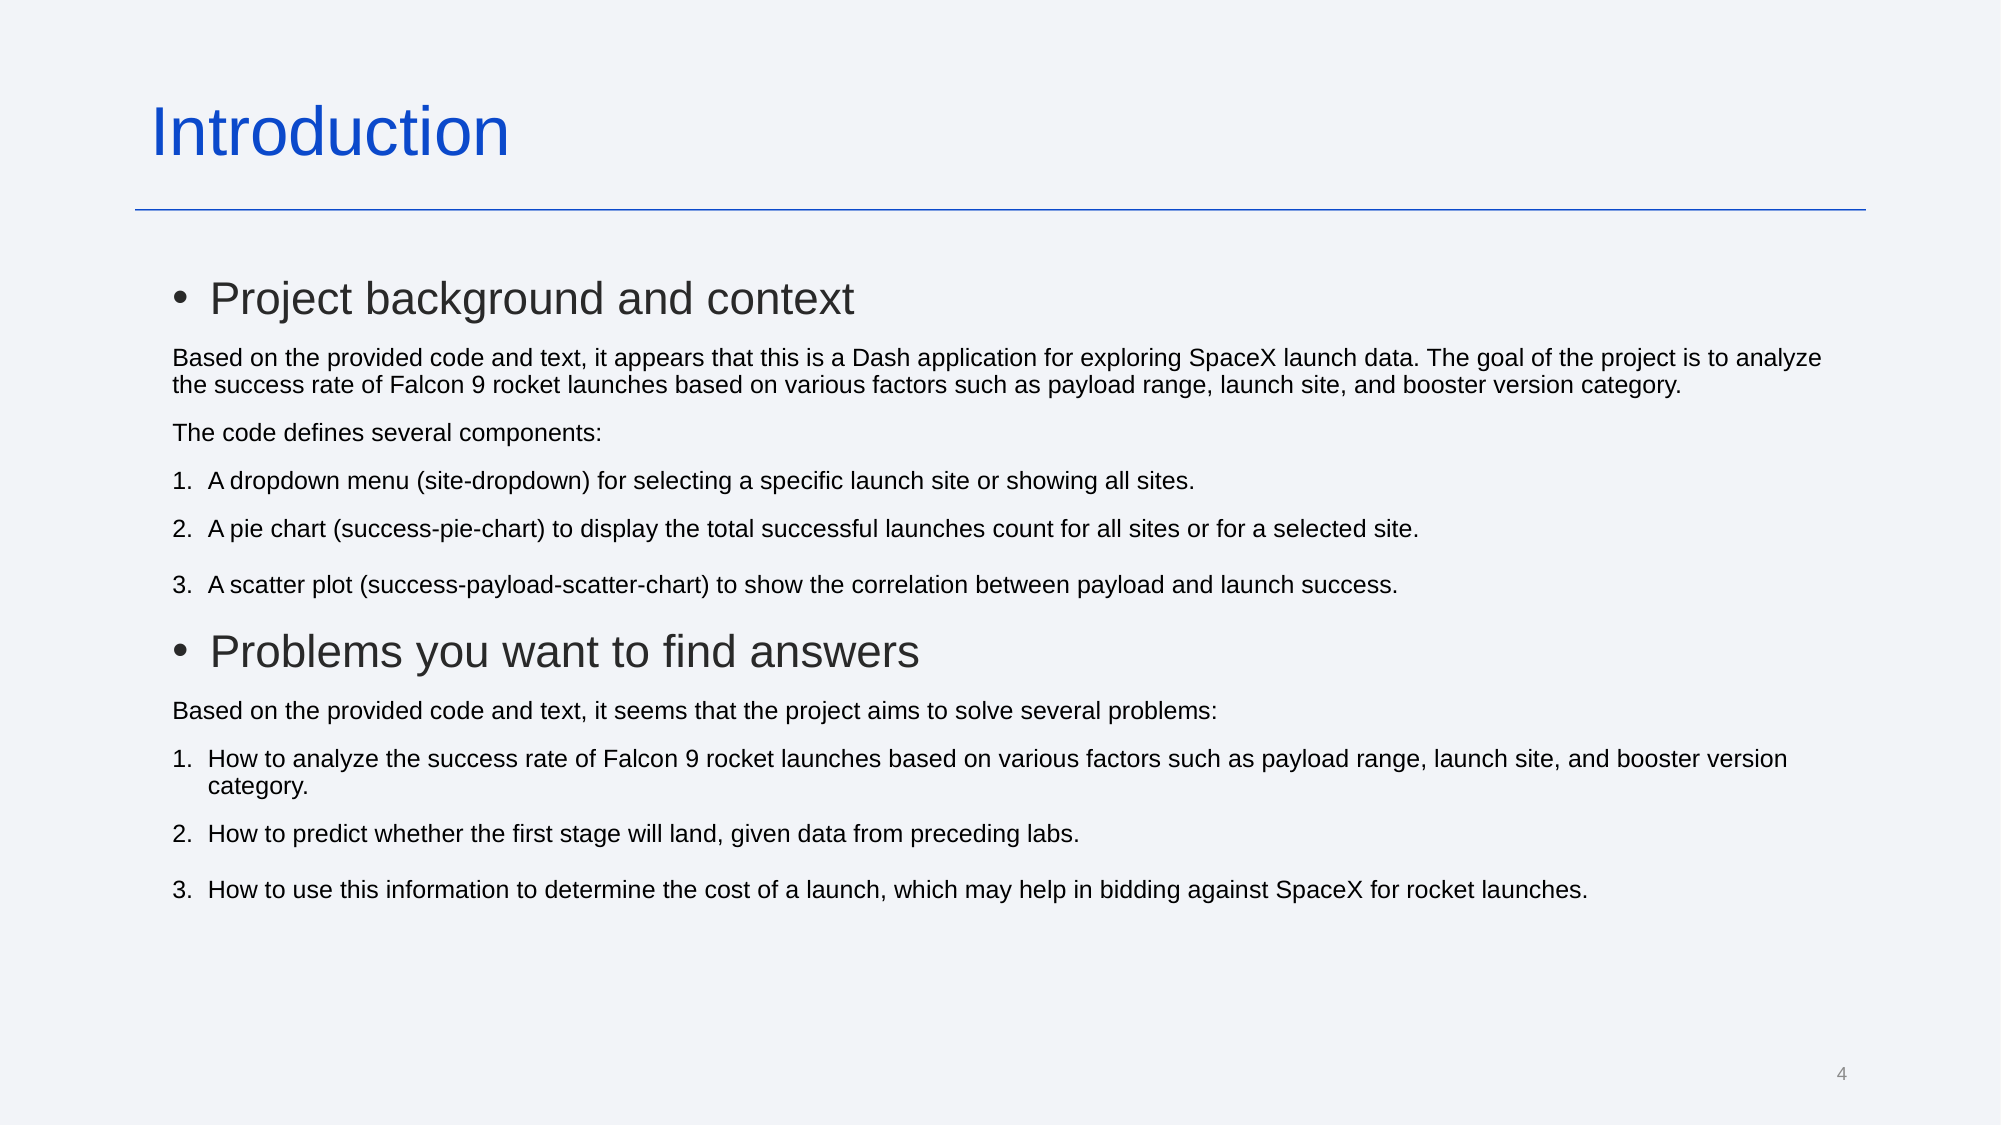

Introduction
Project background and context
Based on the provided code and text, it appears that this is a Dash application for exploring SpaceX launch data. The goal of the project is to analyze the success rate of Falcon 9 rocket launches based on various factors such as payload range, launch site, and booster version category.
The code defines several components:
A dropdown menu (site-dropdown) for selecting a specific launch site or showing all sites.
A pie chart (success-pie-chart) to display the total successful launches count for all sites or for a selected site.
A scatter plot (success-payload-scatter-chart) to show the correlation between payload and launch success.
Problems you want to find answers
Based on the provided code and text, it seems that the project aims to solve several problems:
How to analyze the success rate of Falcon 9 rocket launches based on various factors such as payload range, launch site, and booster version category.
How to predict whether the first stage will land, given data from preceding labs.
How to use this information to determine the cost of a launch, which may help in bidding against SpaceX for rocket launches.
4